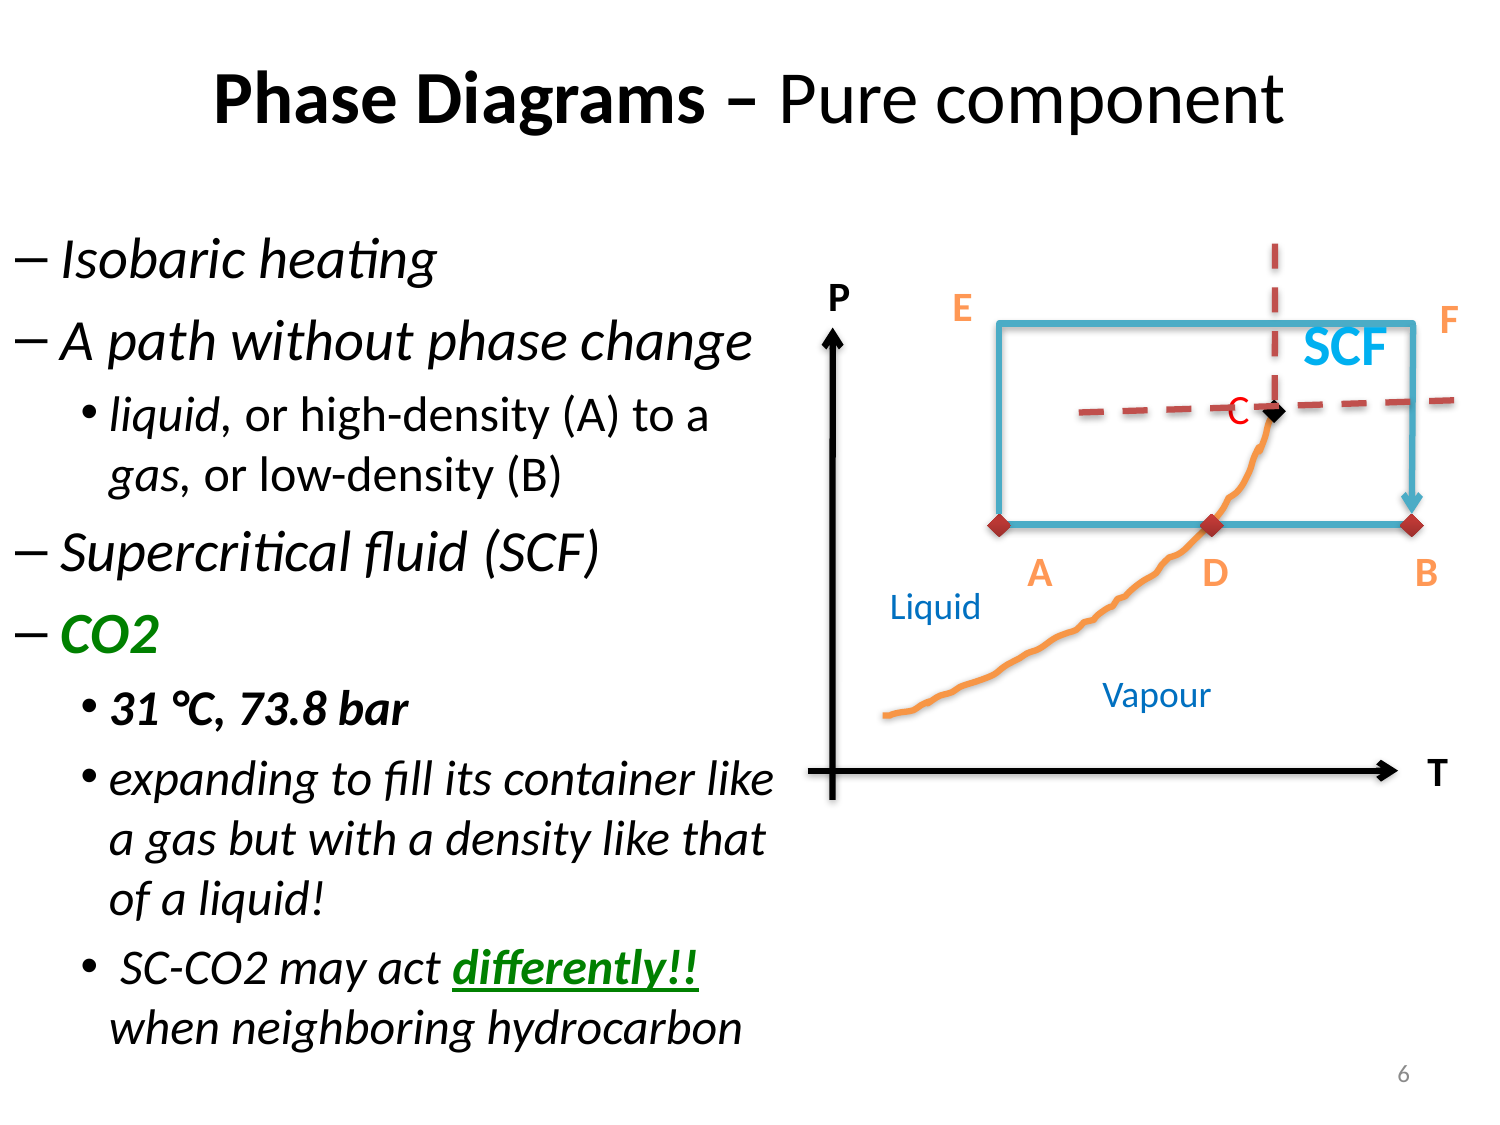

# Phase Diagrams – Pure component
 Isobaric heating
 A path without phase change
liquid, or high-density (A) to a gas, or low-density (B)
 Supercritical fluid (SCF)
 CO2
31 °C, 73.8 bar
expanding to fill its container like a gas but with a density like that of a liquid!
 SC-CO2 may act differently!! when neighboring hydrocarbon

P

T
E
F
SCF
C

A
D
B
Liquid
Vapour
6